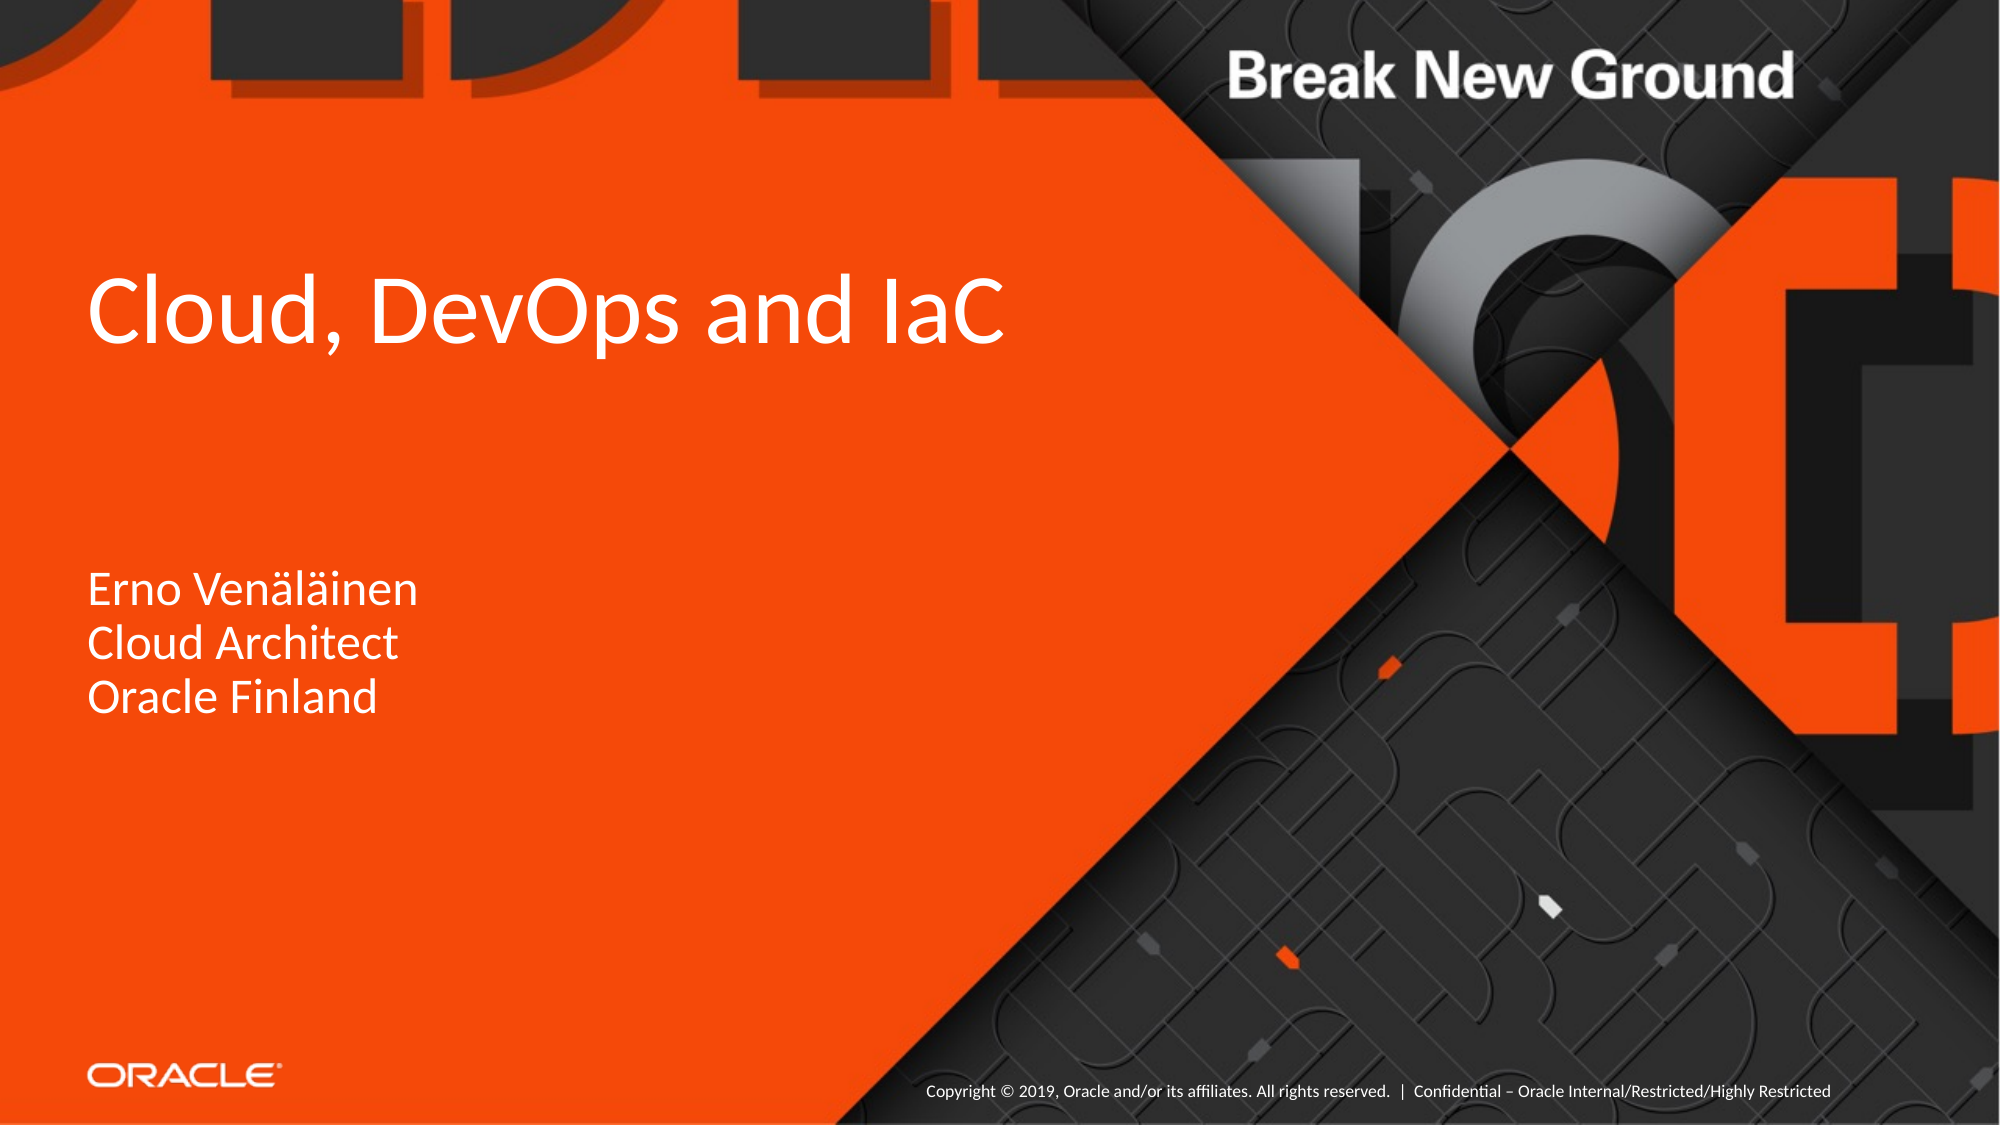

# Cloud, DevOps and IaC
Erno Venäläinen
Cloud Architect
Oracle Finland
Confidential – Oracle Internal/Restricted/Highly Restricted
2